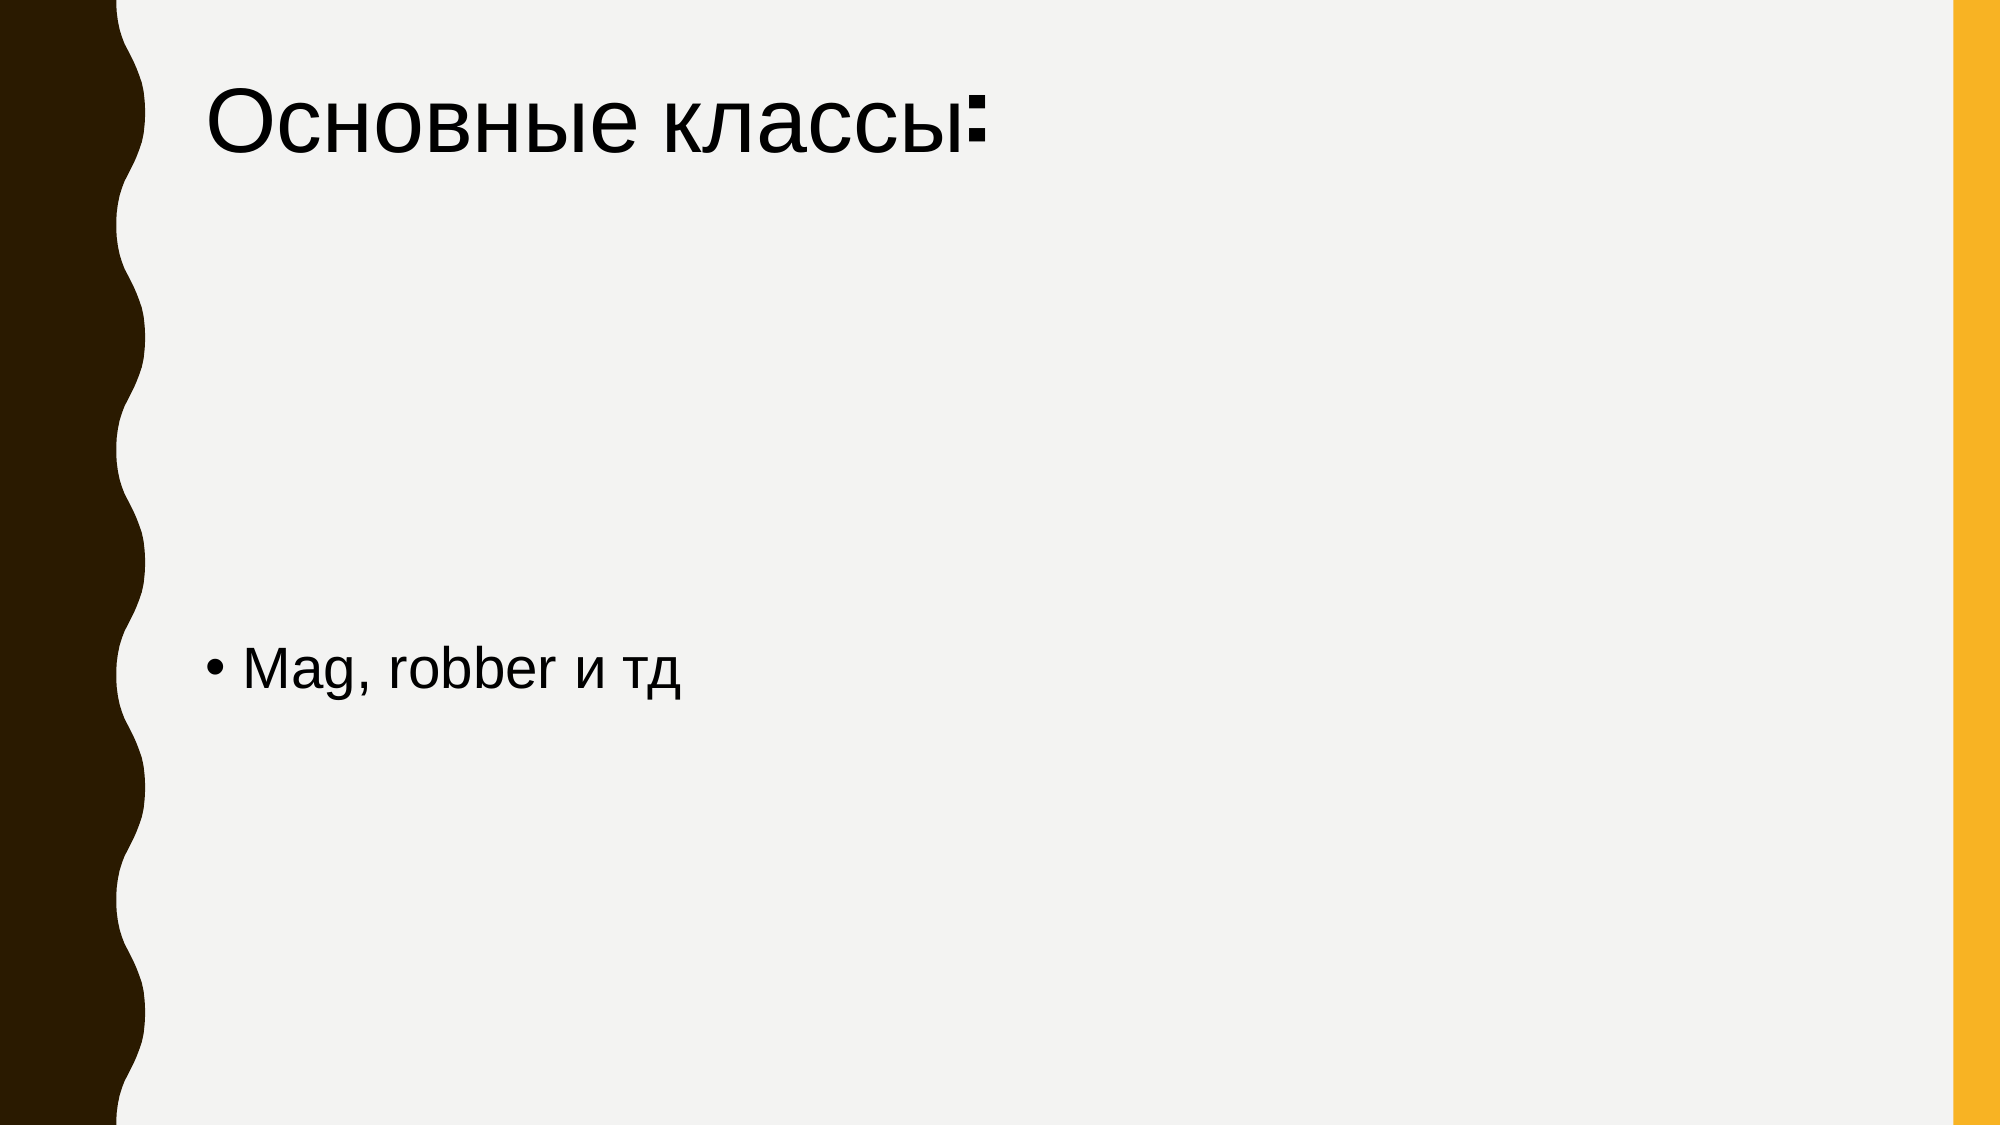

# Основные классы:
Mag, robber и тд